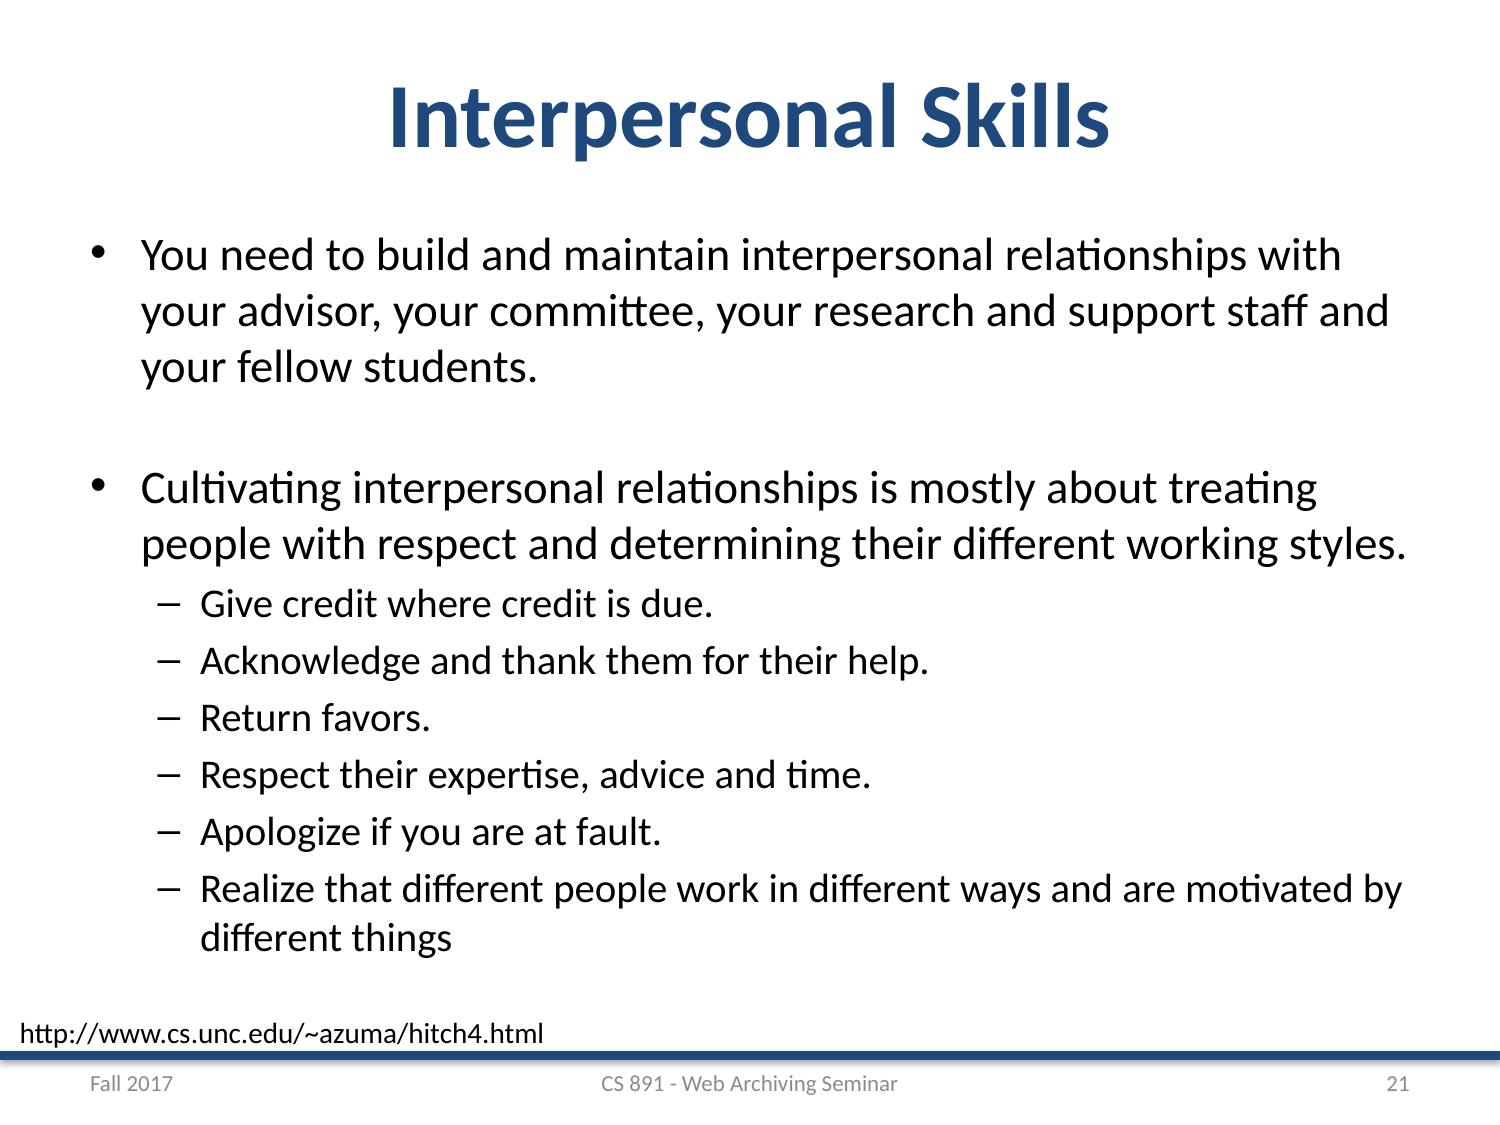

# Interpersonal Skills
You need to build and maintain interpersonal relationships with your advisor, your committee, your research and support staff and your fellow students.

Cultivating interpersonal relationships is mostly about treating people with respect and determining their different working styles.
Give credit where credit is due.
Acknowledge and thank them for their help.
Return favors.
Respect their expertise, advice and time.
Apologize if you are at fault.
Realize that different people work in different ways and are motivated by different things
http://www.cs.unc.edu/~azuma/hitch4.html
Fall 2017
CS 891 - Web Archiving Seminar
21